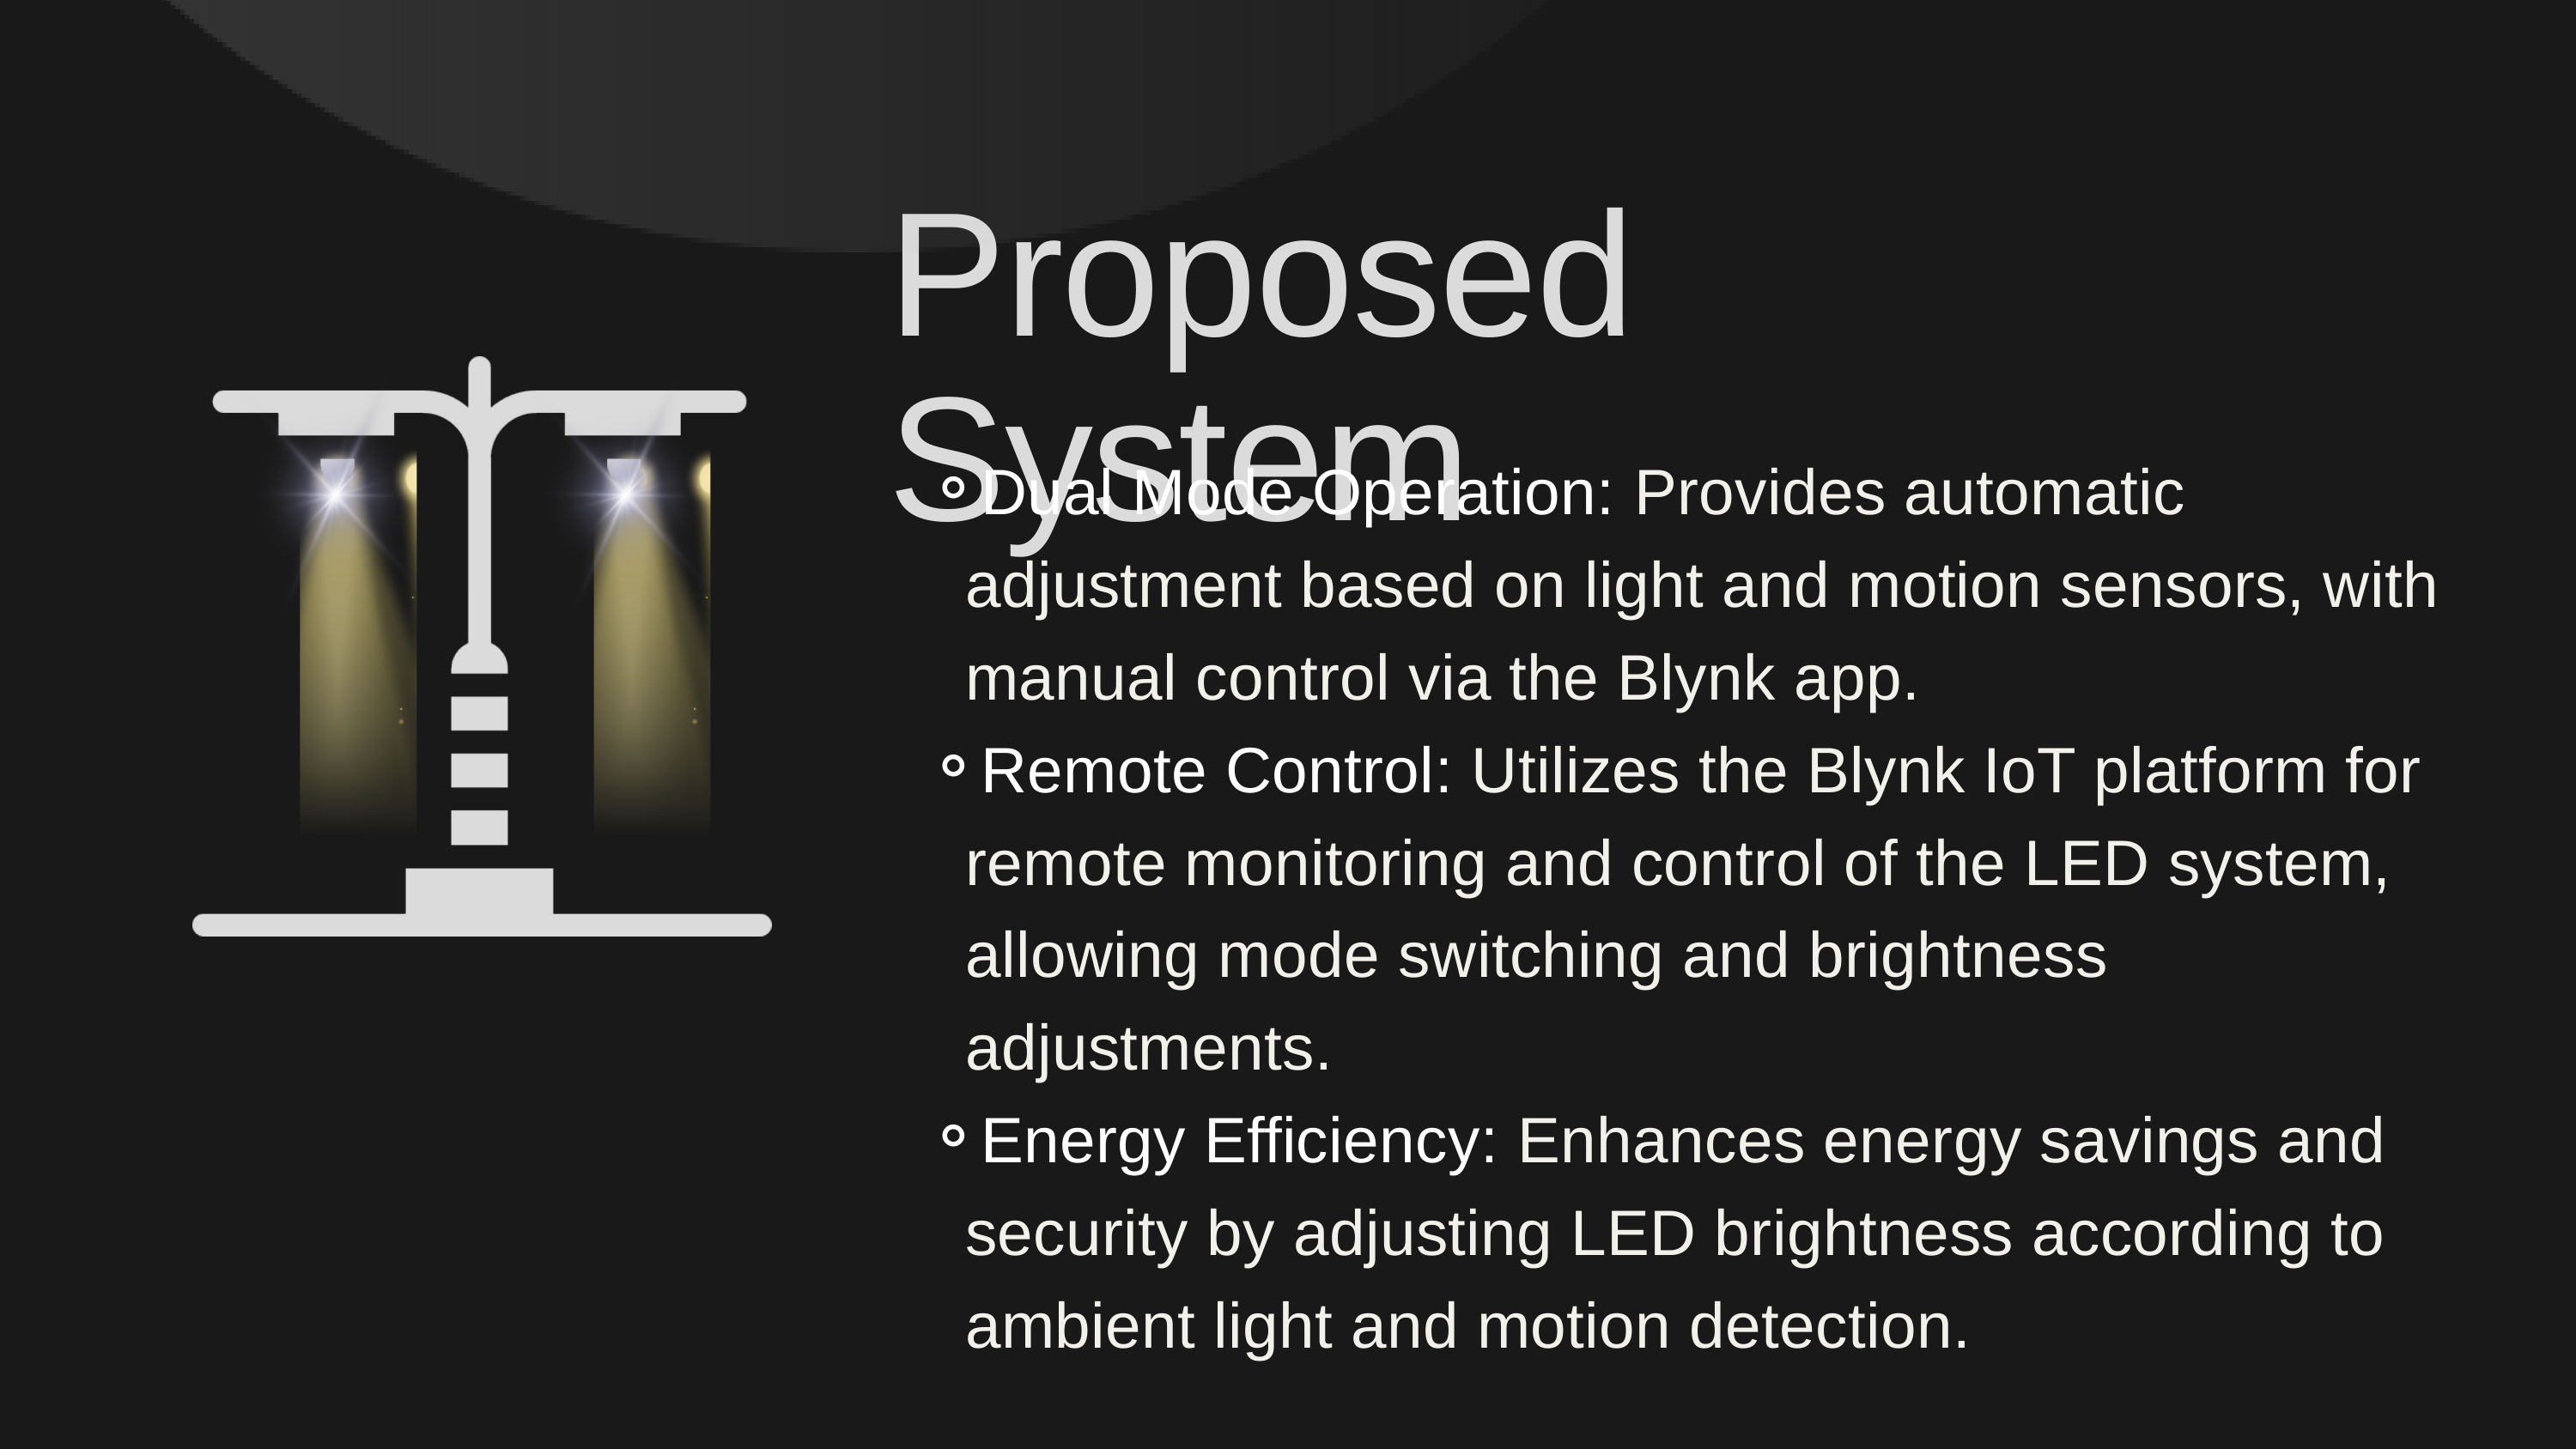

Proposed System

Dual Mode Operation: Provides automatic adjustment based on light and motion sensors, with manual control via the Blynk app.
Remote Control: Utilizes the Blynk IoT platform for remote monitoring and control of the LED system, allowing mode switching and brightness adjustments.
Energy Efficiency: Enhances energy savings and security by adjusting LED brightness according to ambient light and motion detection.